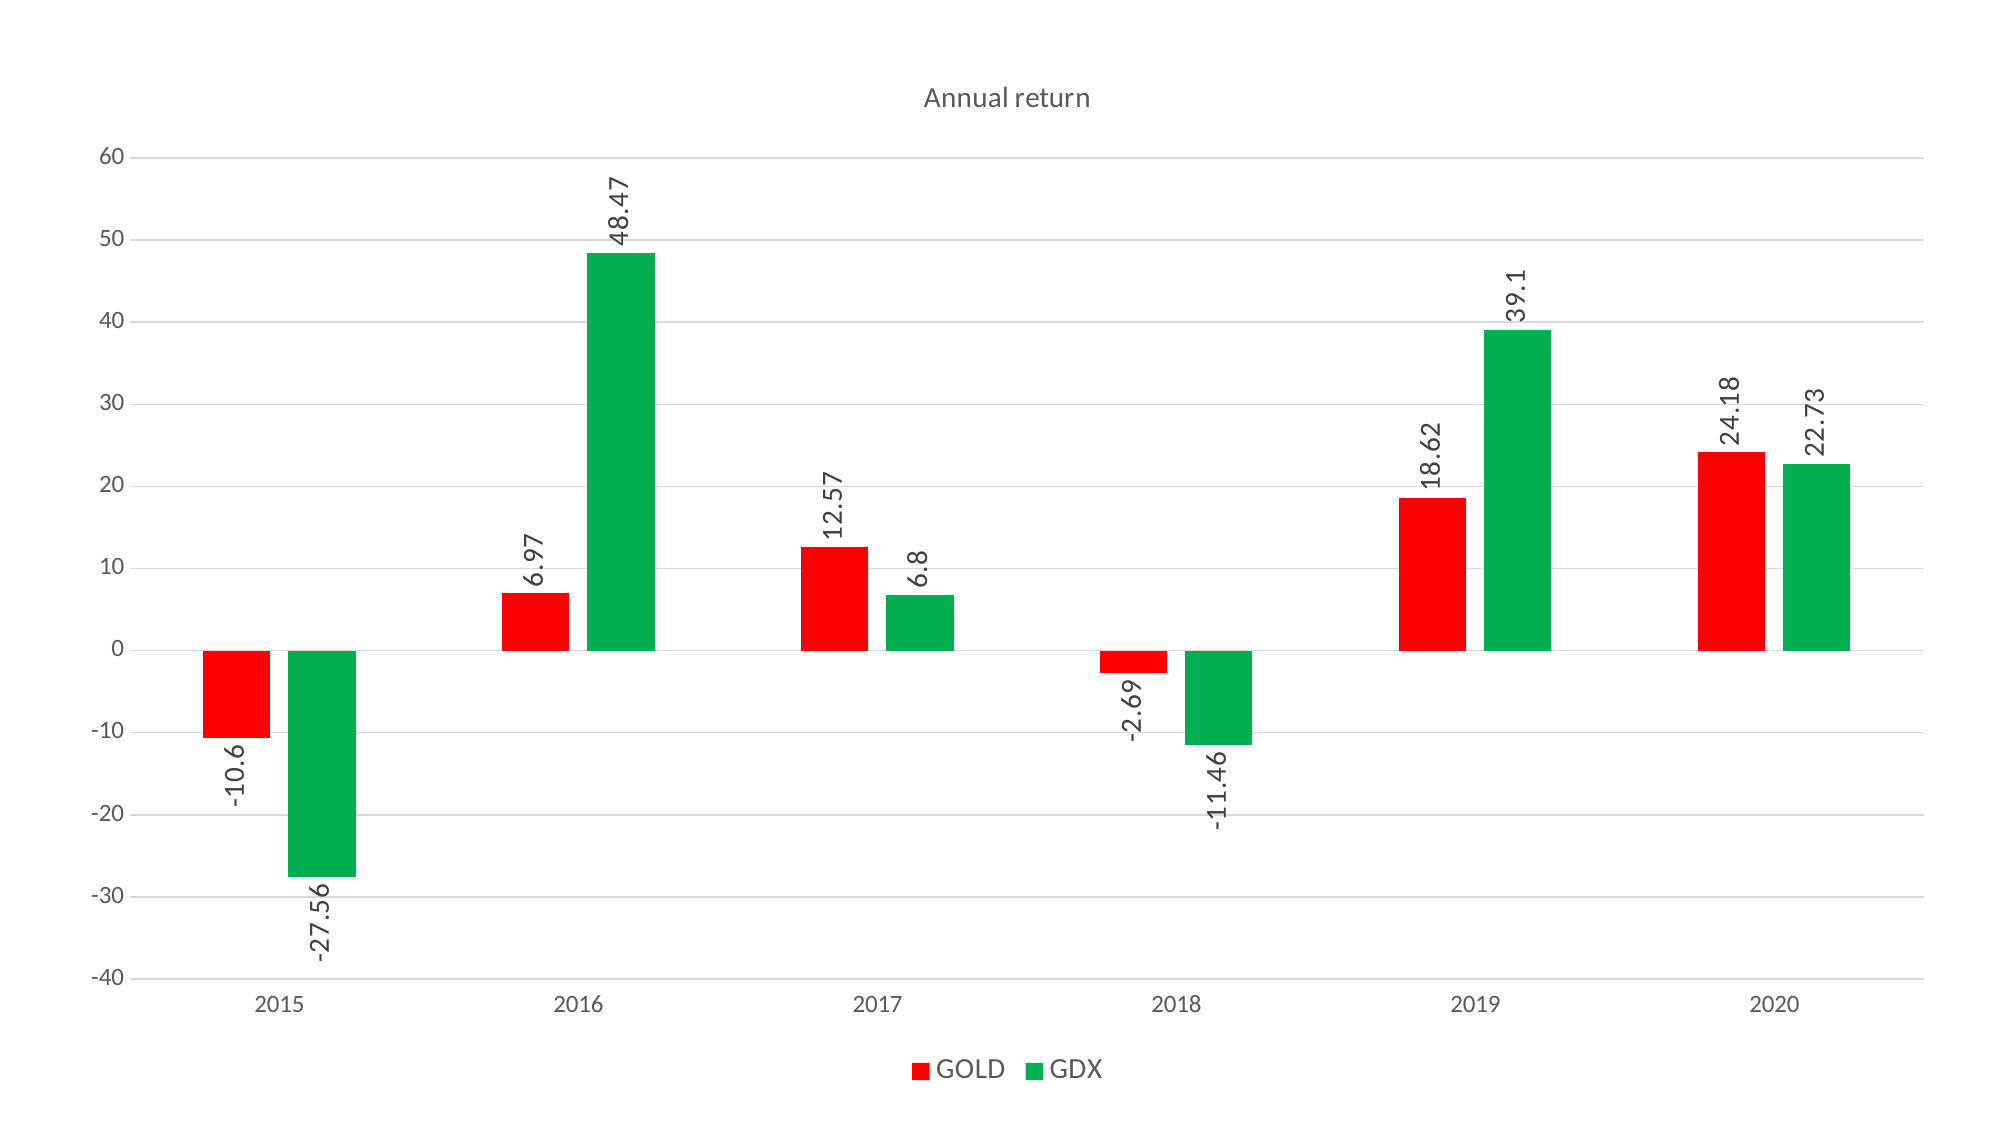

### Chart: Annual return

| Category | GOLD | GDX |
|---|---|---|
| 2015 | -10.6 | -27.56 |
| 2016 | 6.97 | 48.47 |
| 2017 | 12.57 | 6.8 |
| 2018 | -2.69 | -11.46 |
| 2019 | 18.62 | 39.1 |
| 2020 | 24.18 | 22.73 |